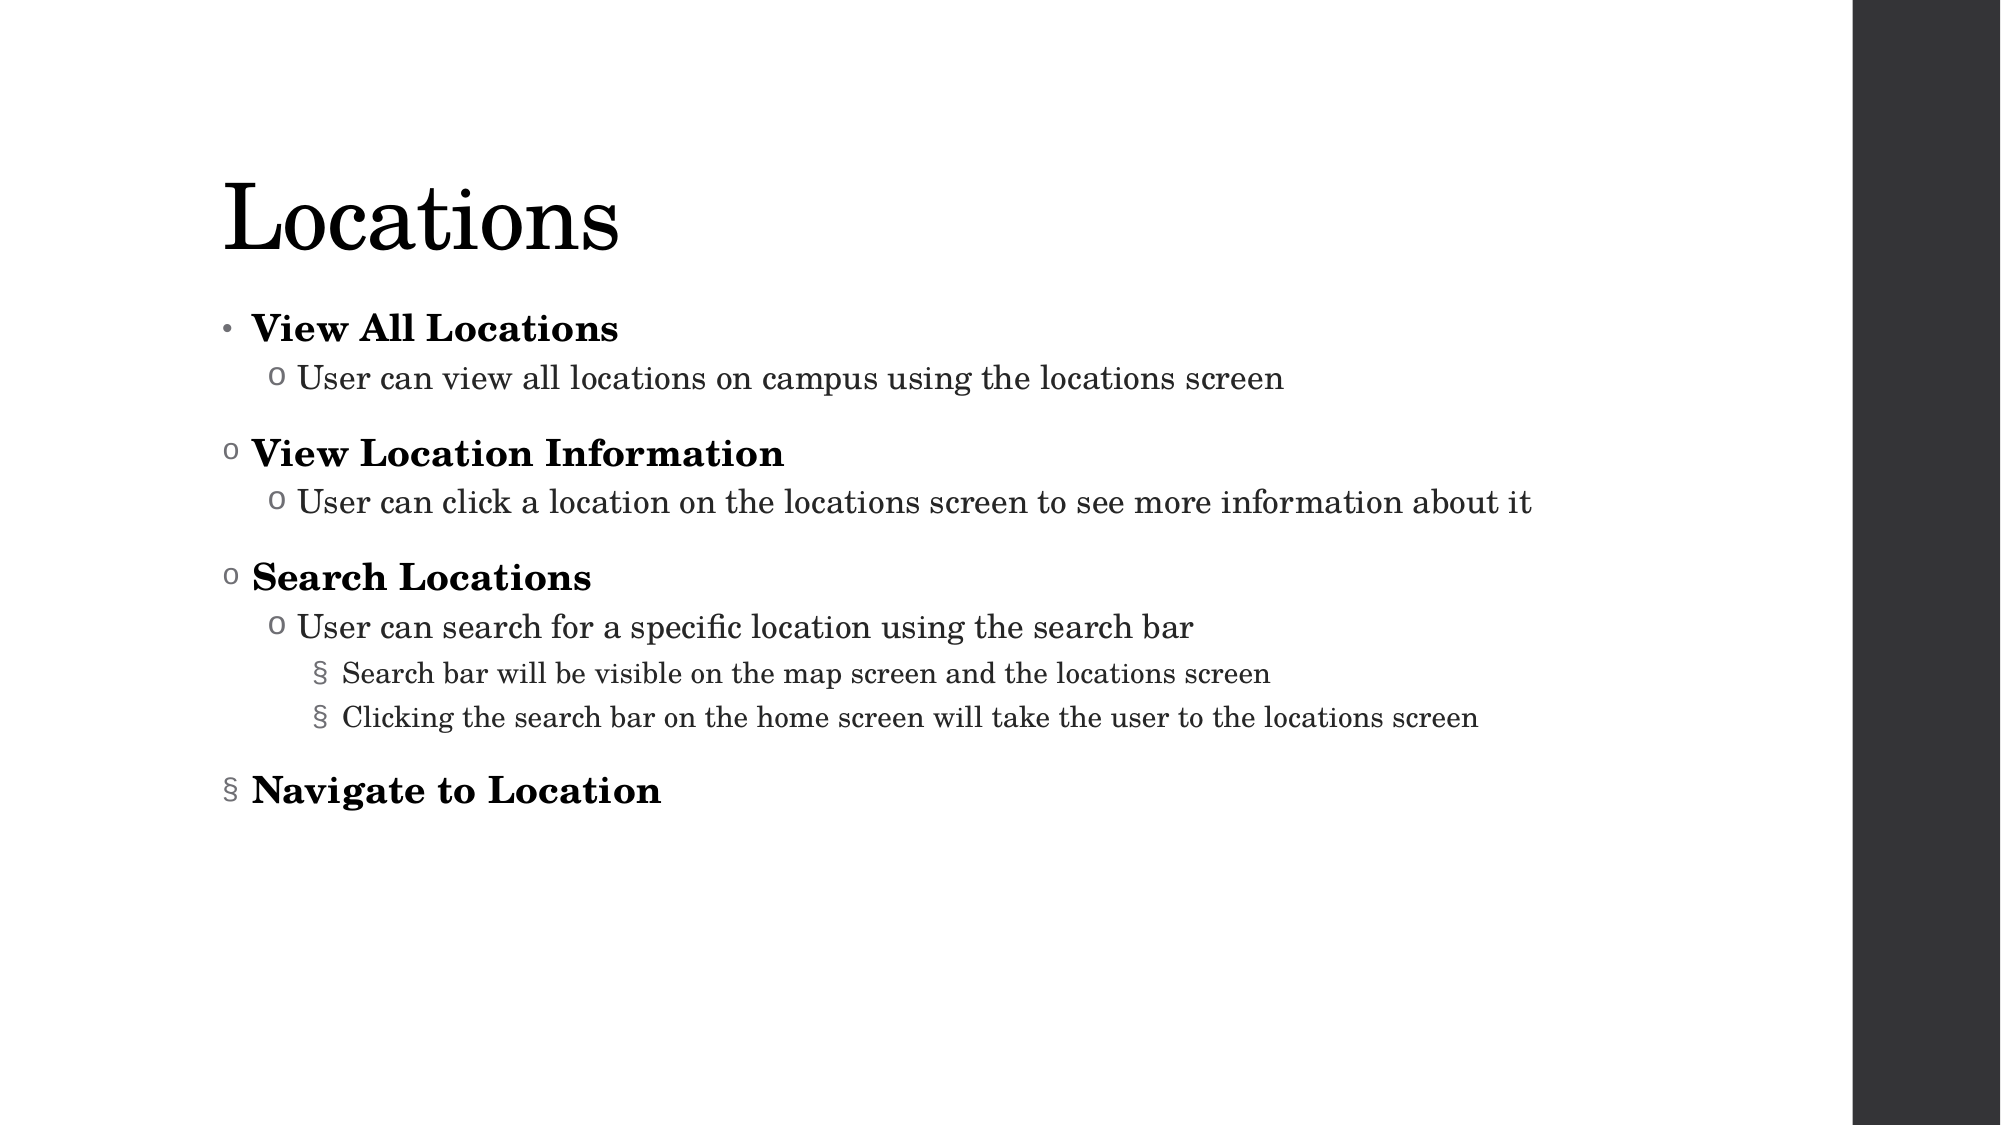

# Locations
View All Locations
User can view all locations on campus using the locations screen
View Location Information
User can click a location on the locations screen to see more information about it
Search Locations
User can search for a specific location using the search bar
Search bar will be visible on the map screen and the locations screen
Clicking the search bar on the home screen will take the user to the locations screen
Navigate to Location